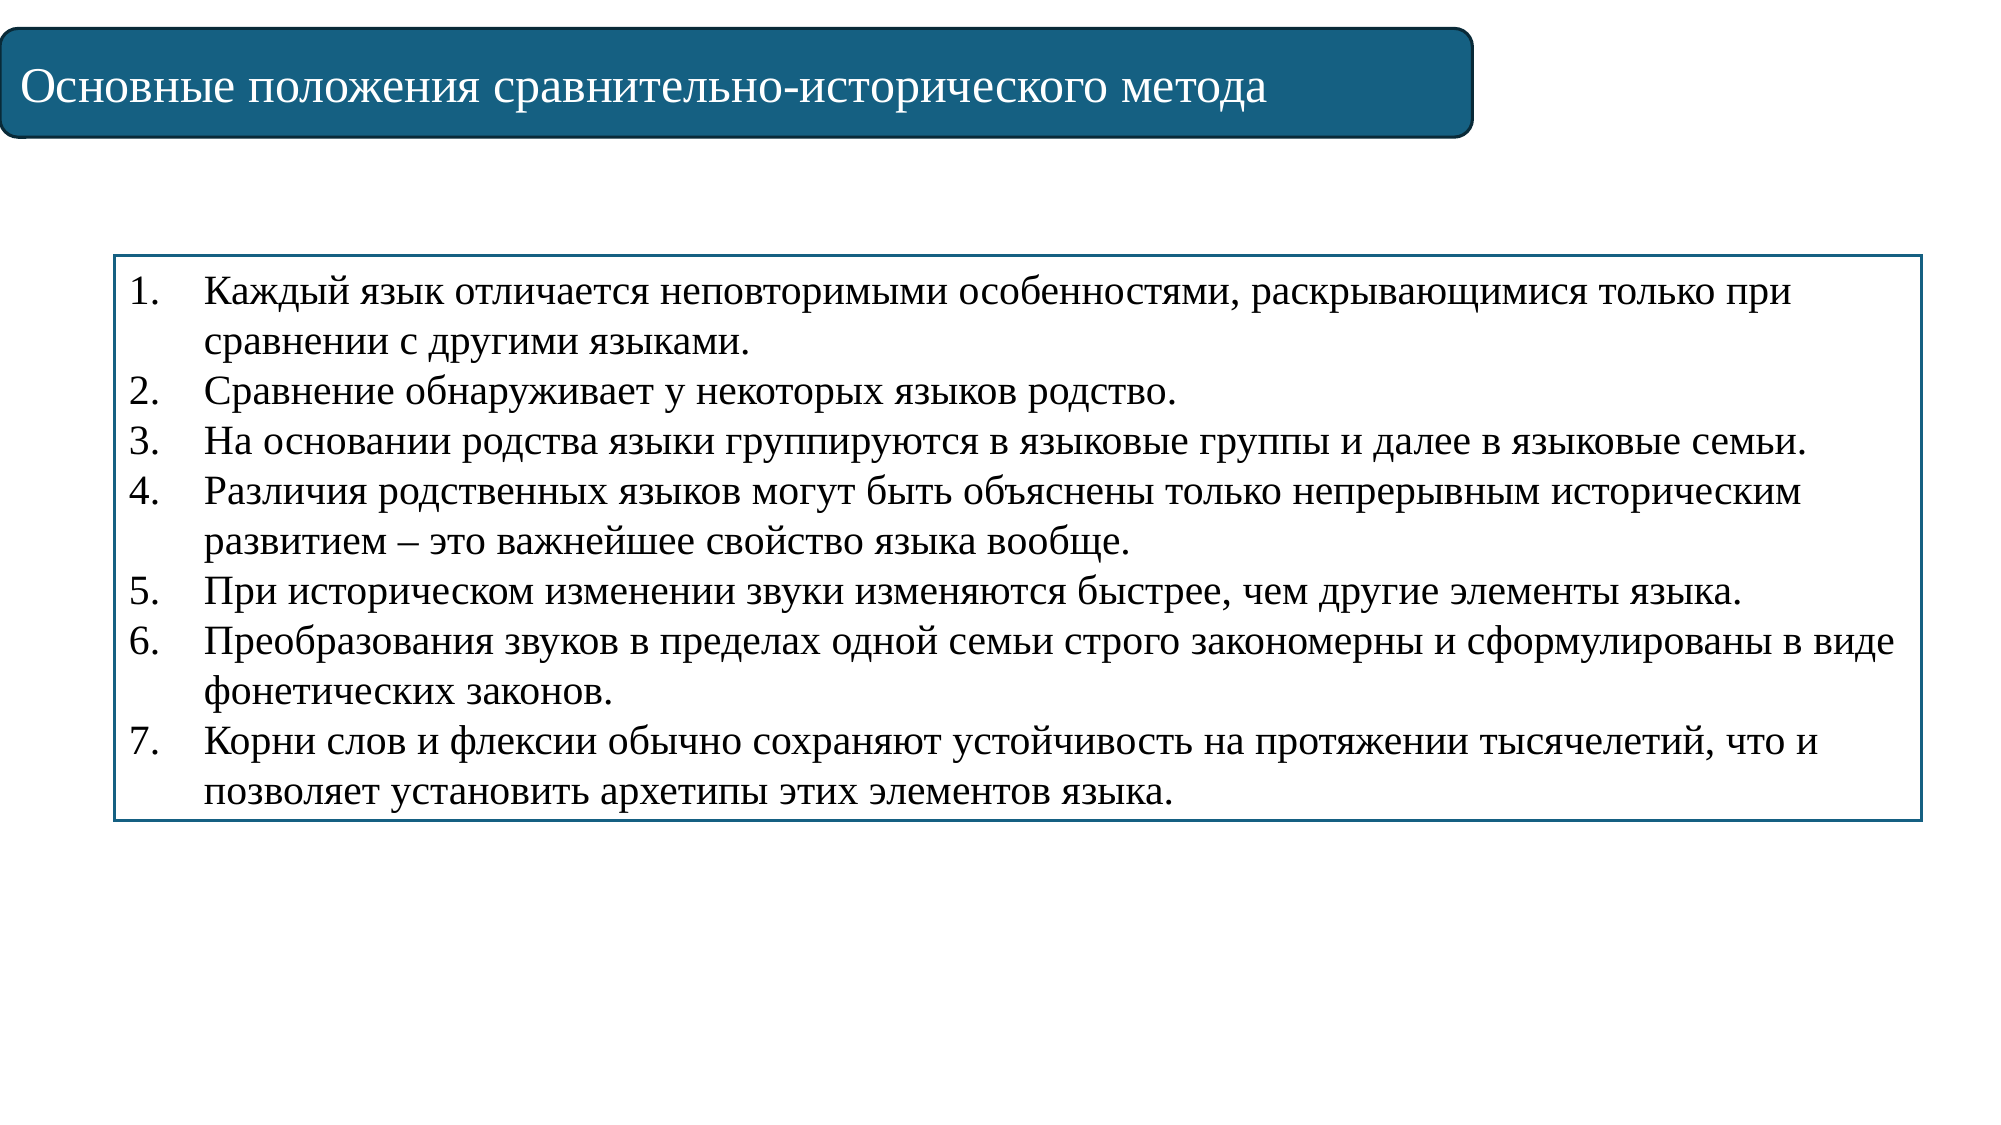

Основные положения сравнительно-исторического метода
Каждый язык отличается неповторимыми особенностями, раскрывающимися только при сравнении с другими языками.
Сравнение обнаруживает у некоторых языков родство.
На основании родства языки группируются в языковые группы и далее в языковые семьи.
Различия родственных языков могут быть объяснены только непрерывным историческим развитием – это важнейшее свойство языка вообще.
При историческом изменении звуки изменяются быстрее, чем другие элементы языка.
Преобразования звуков в пределах одной семьи строго закономерны и сформулированы в виде фонетических законов.
Корни слов и флексии обычно сохраняют устойчивость на протяжении тысячелетий, что и позволяет установить архетипы этих элементов языка.